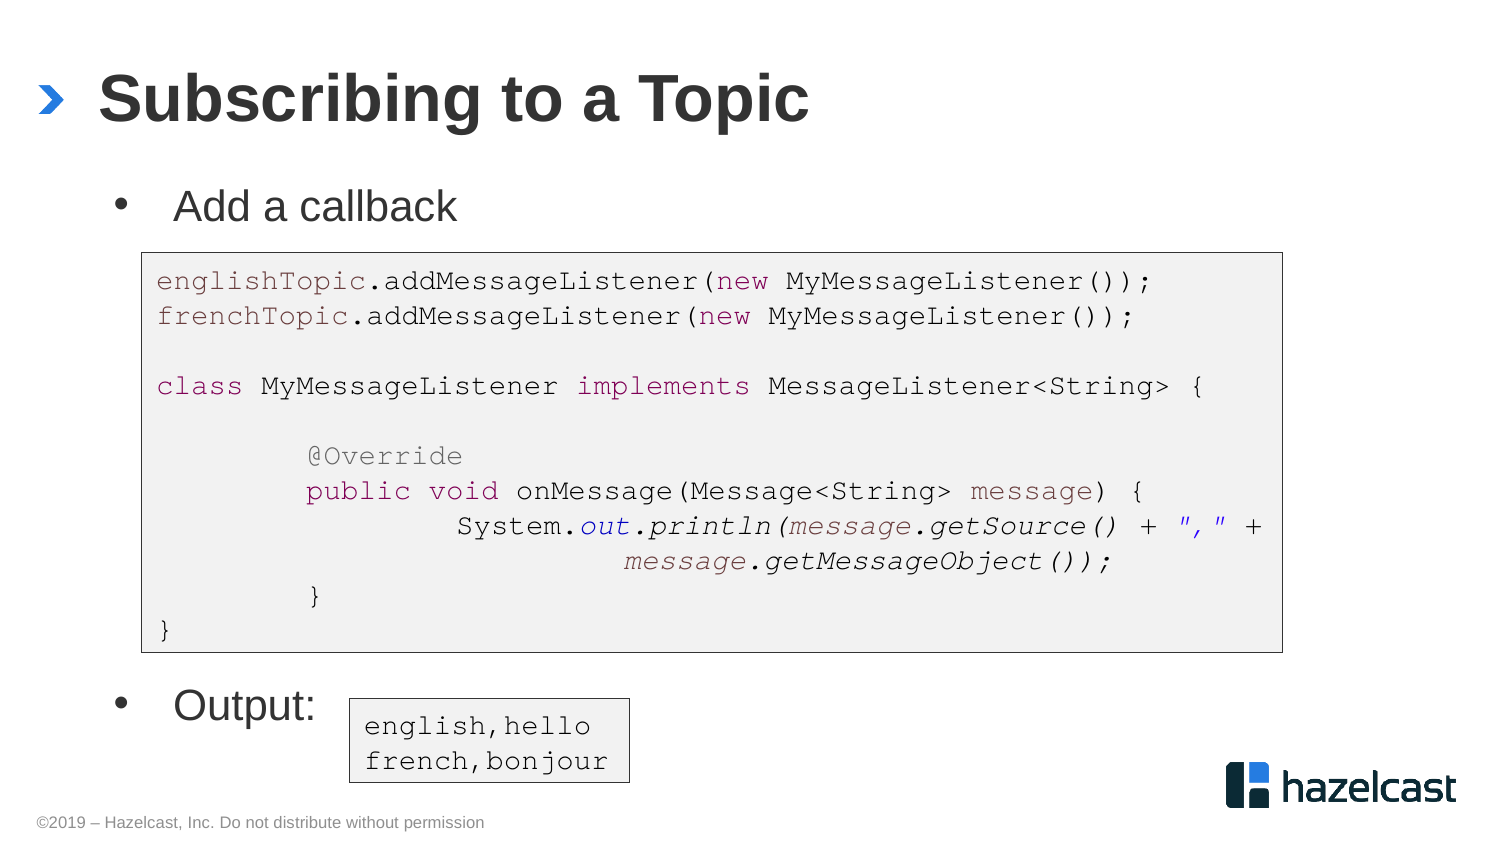

# Subscribing to a Topic
Add a callback

Output:
englishTopic.addMessageListener(new MyMessageListener());
frenchTopic.addMessageListener(new MyMessageListener());

class MyMessageListener implements MessageListener<String> {

	@Override
	public void onMessage(Message<String> message) {
		System.out.println(message.getSource() + "," +
			 message.getMessageObject());
	}
}
english,hello
french,bonjour
©2019 – Hazelcast, Inc. Do not distribute without permission